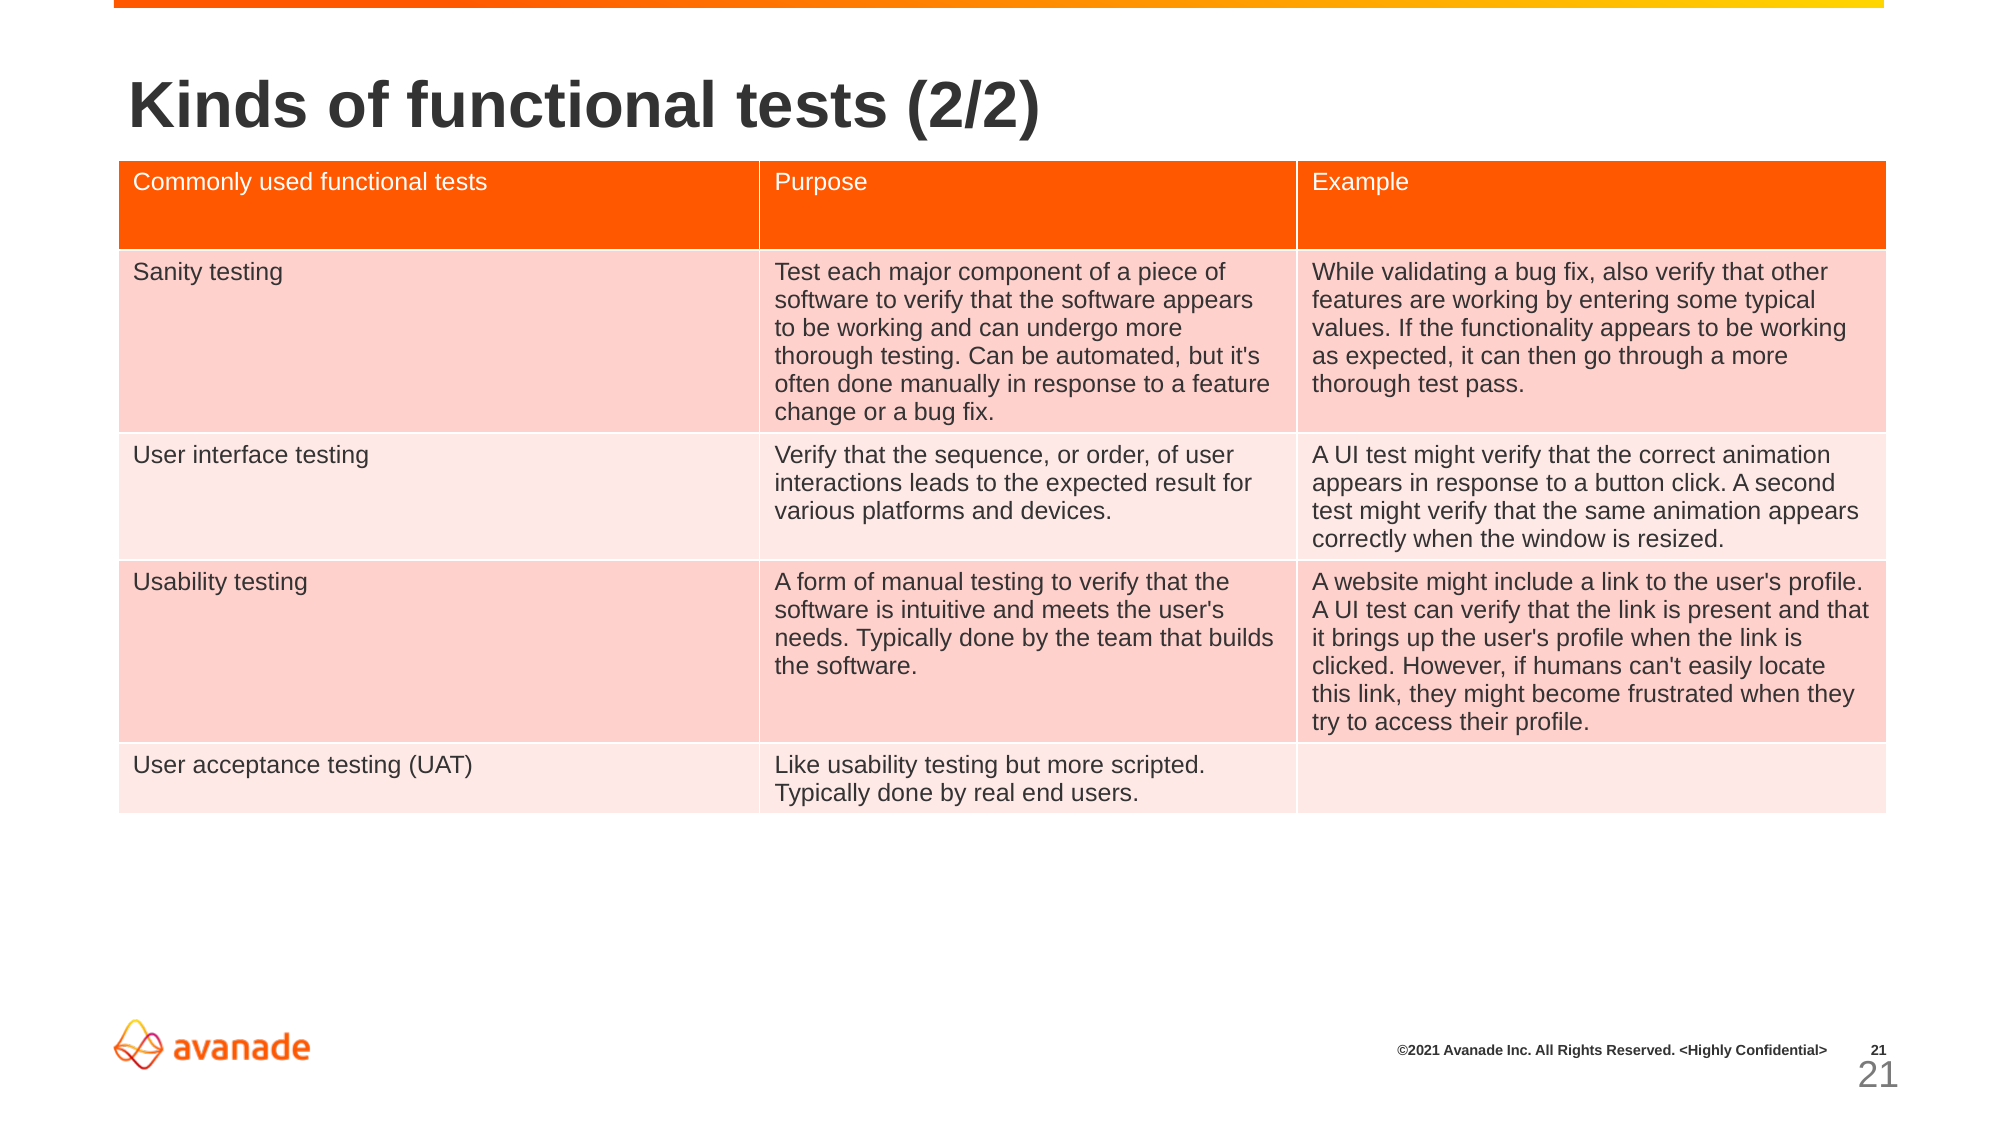

# Kinds of functional tests (2/2)
| Commonly used functional tests | Purpose | Example |
| --- | --- | --- |
| Sanity testing | Test each major component of a piece of software to verify that the software appears to be working and can undergo more thorough testing. Can be automated, but it's often done manually in response to a feature change or a bug fix. | While validating a bug fix, also verify that other features are working by entering some typical values. If the functionality appears to be working as expected, it can then go through a more thorough test pass. |
| User interface testing | Verify that the sequence, or order, of user interactions leads to the expected result for various platforms and devices. | A UI test might verify that the correct animation appears in response to a button click. A second test might verify that the same animation appears correctly when the window is resized. |
| Usability testing | A form of manual testing to verify that the software is intuitive and meets the user's needs. Typically done by the team that builds the software. | A website might include a link to the user's profile. A UI test can verify that the link is present and that it brings up the user's profile when the link is clicked. However, if humans can't easily locate this link, they might become frustrated when they try to access their profile. |
| User acceptance testing (UAT) | Like usability testing but more scripted. Typically done by real end users. |  |
21